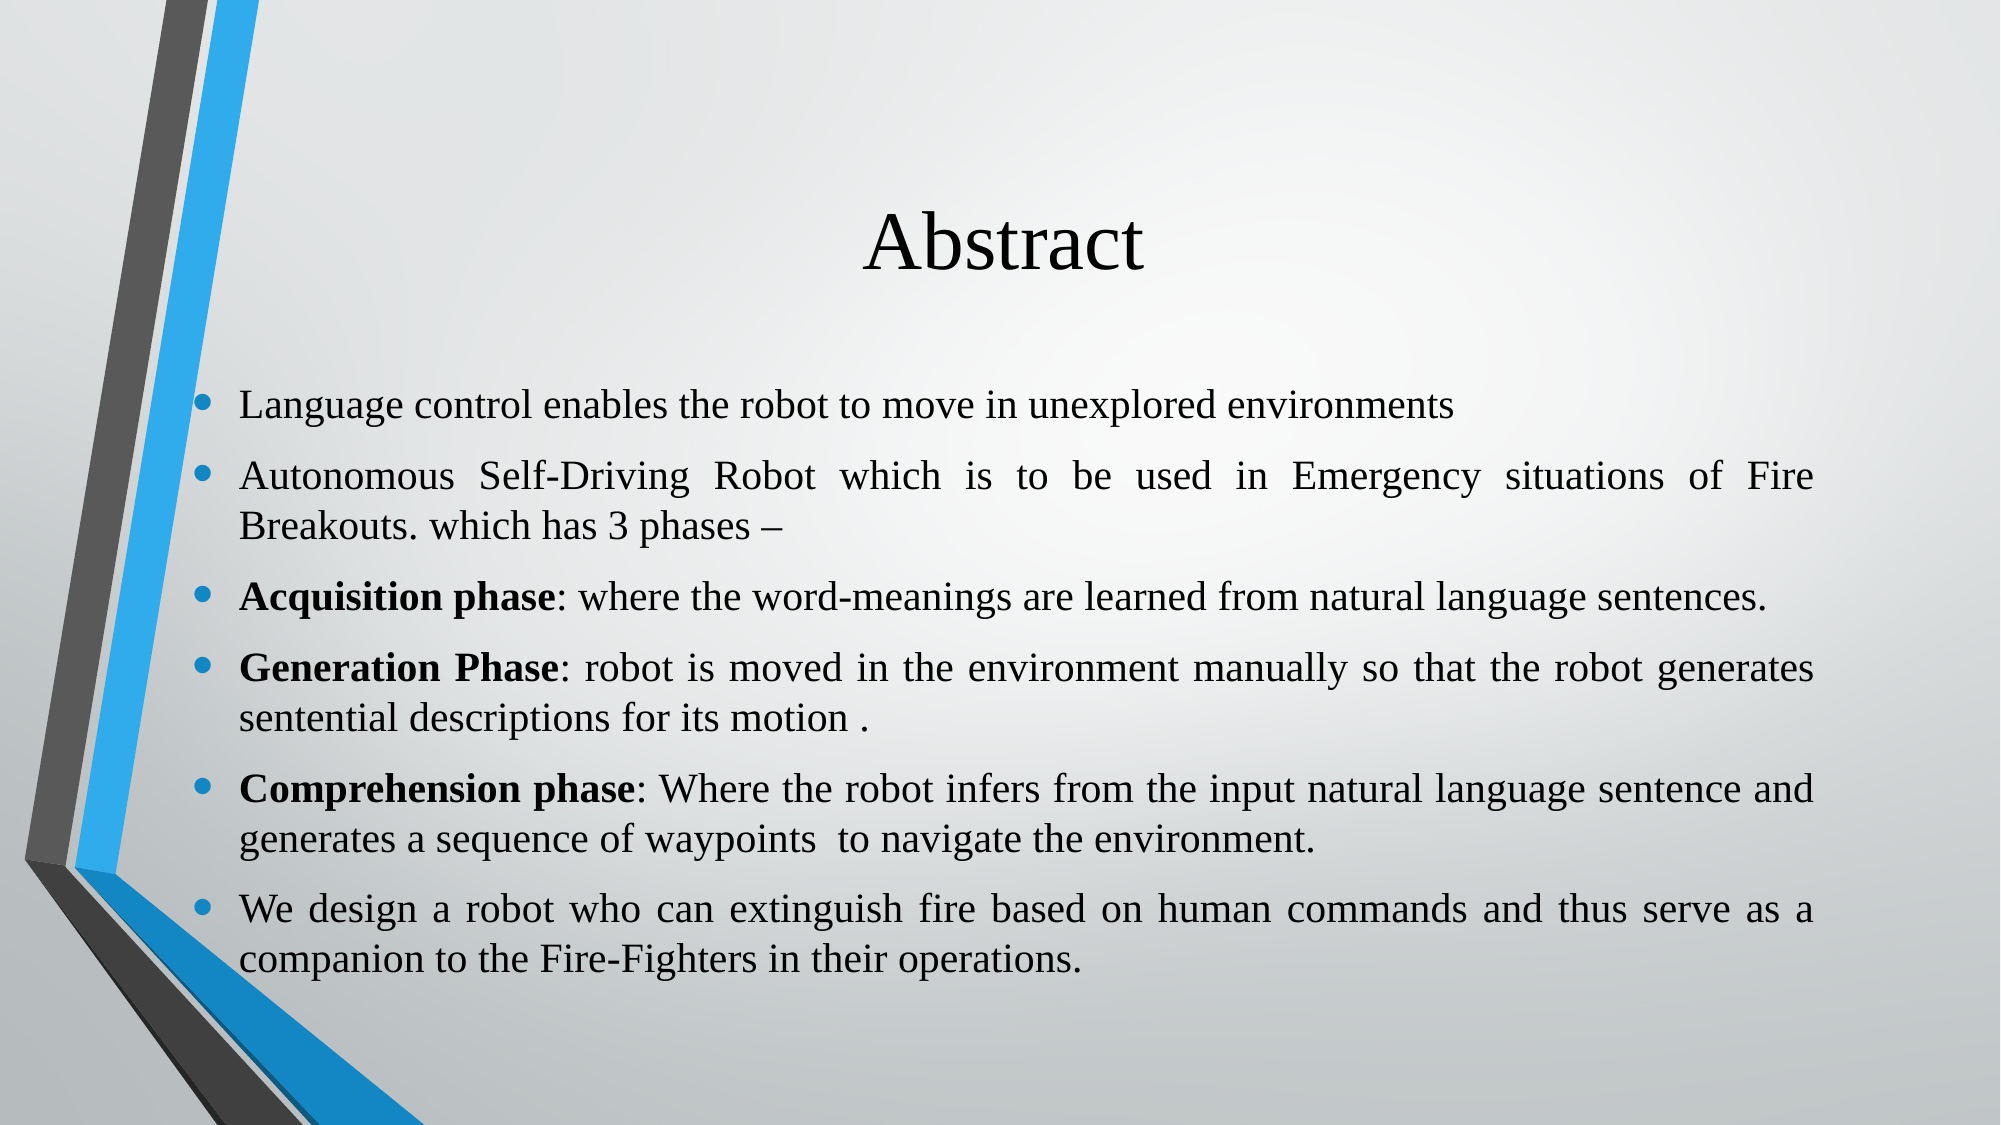

# Abstract
Language control enables the robot to move in unexplored environments
Autonomous Self-Driving Robot which is to be used in Emergency situations of Fire Breakouts. which has 3 phases –
Acquisition phase: where the word-meanings are learned from natural language sentences.
Generation Phase: robot is moved in the environment manually so that the robot generates sentential descriptions for its motion .
Comprehension phase: Where the robot infers from the input natural language sentence and generates a sequence of waypoints  to navigate the environment.
We design a robot who can extinguish fire based on human commands and thus serve as a companion to the Fire-Fighters in their operations.